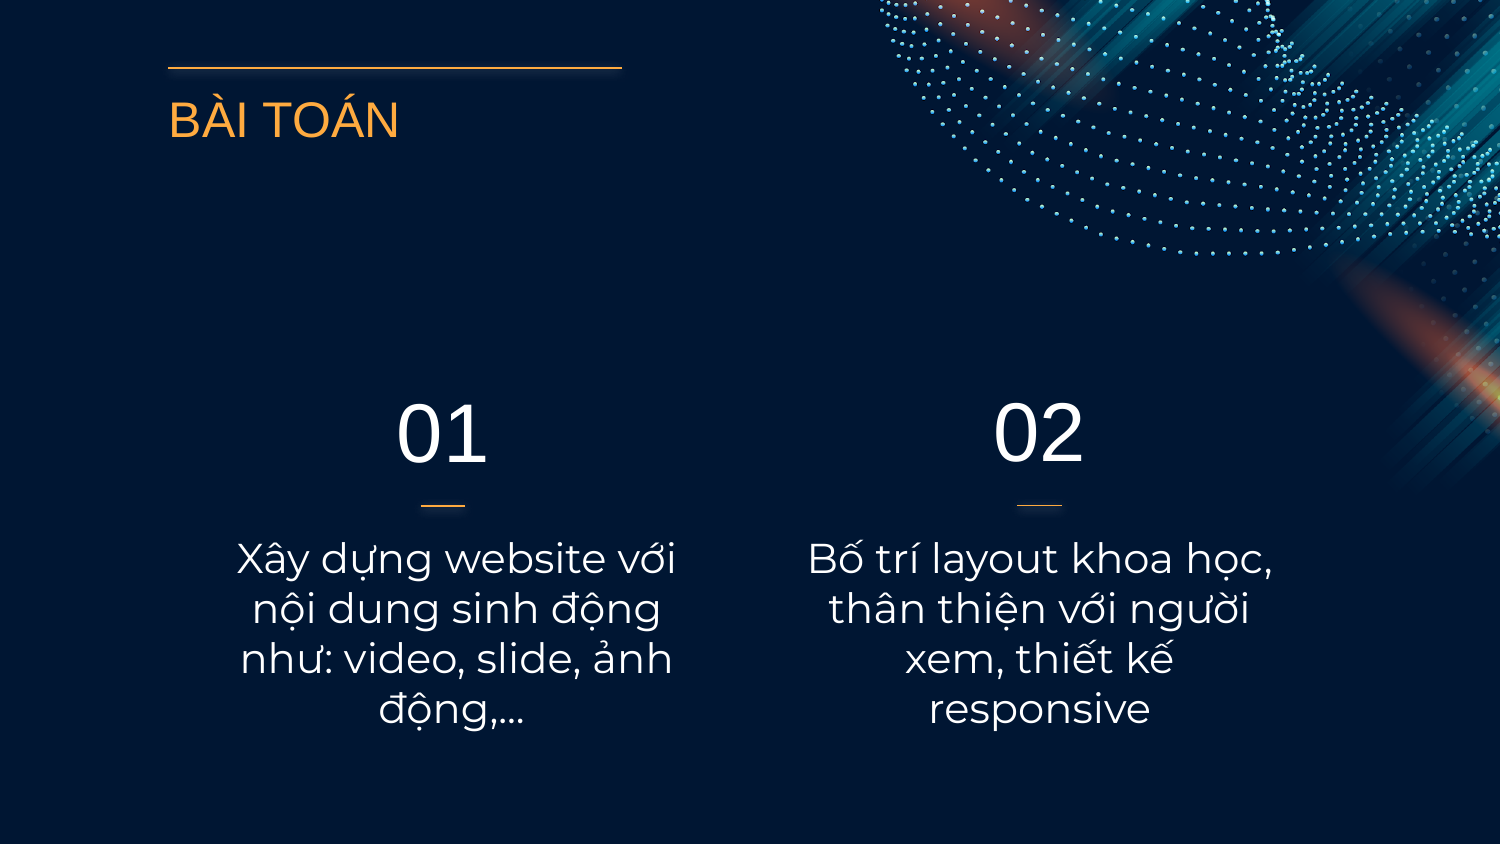

BÀI TOÁN
02
# 01
Xây dựng website với nội dung sinh động như: video, slide, ảnh động,...
Bố trí layout khoa học, thân thiện với người xem, thiết kế responsive